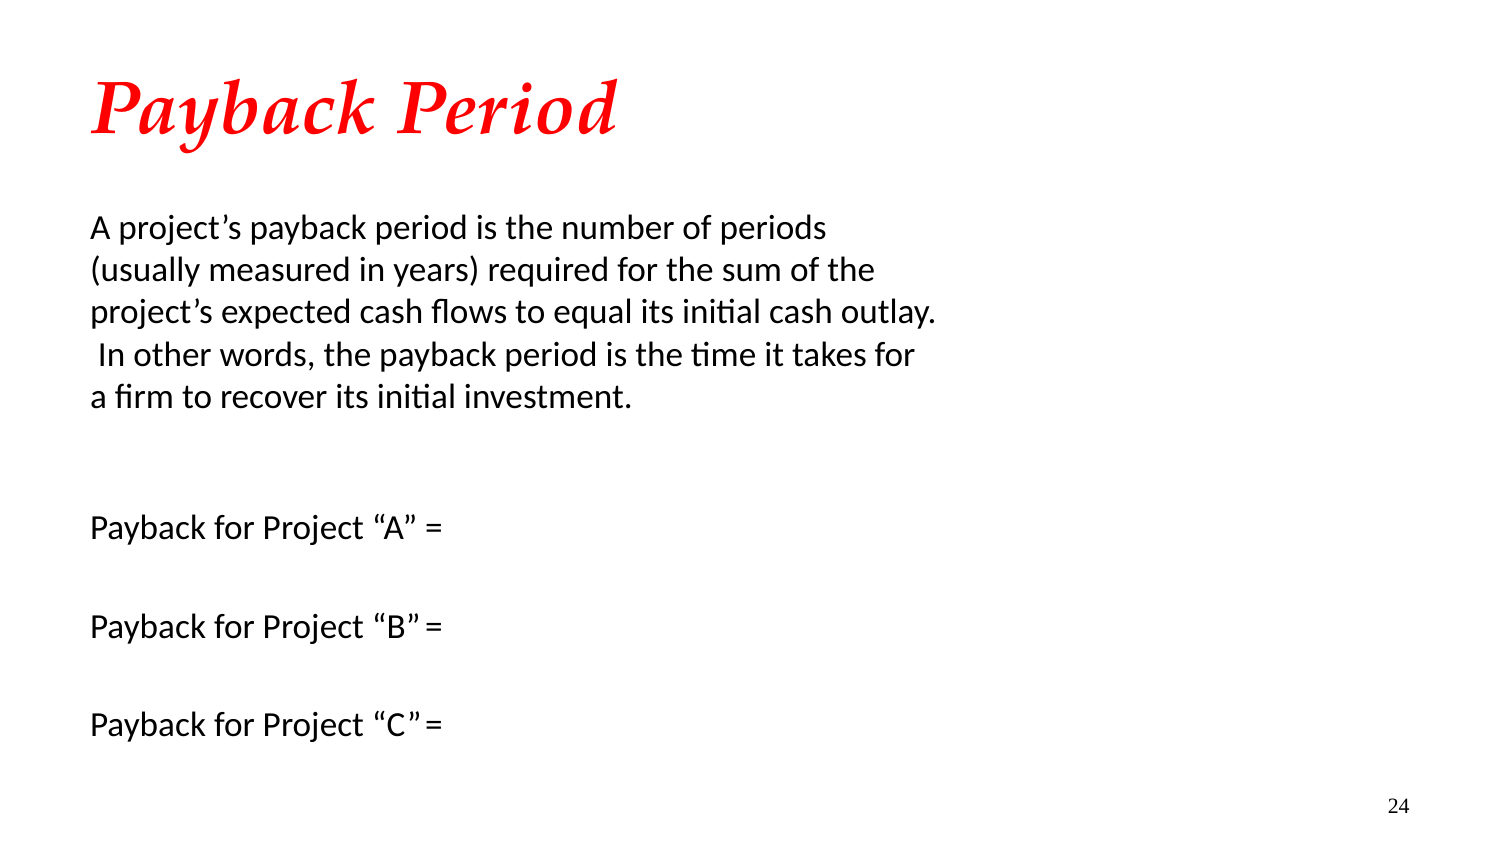

# Payback Period
A project’s payback period is the number of periods (usually measured in years) required for the sum of the project’s expected cash flows to equal its initial cash outlay.  In other words, the payback period is the time it takes for a firm to recover its initial investment.

Payback for Project “A”	=

Payback for Project “B”	=

Payback for Project “C”	=

24